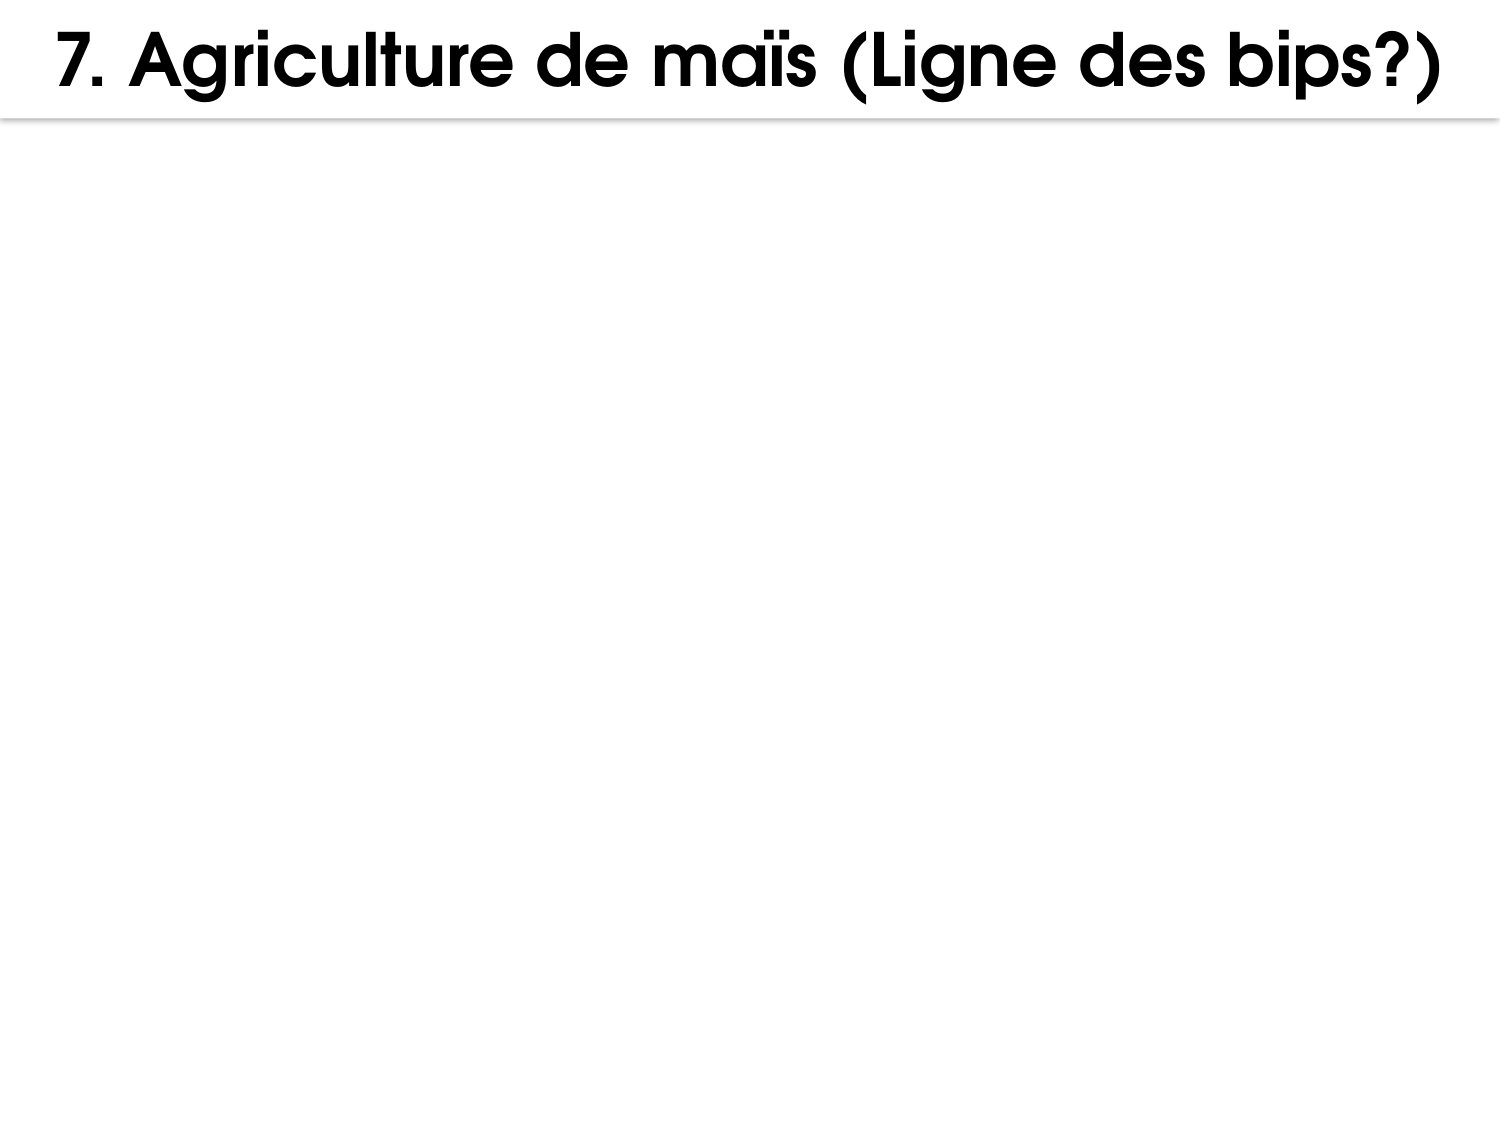

7. Agriculture de maïs (Ligne des bips?)